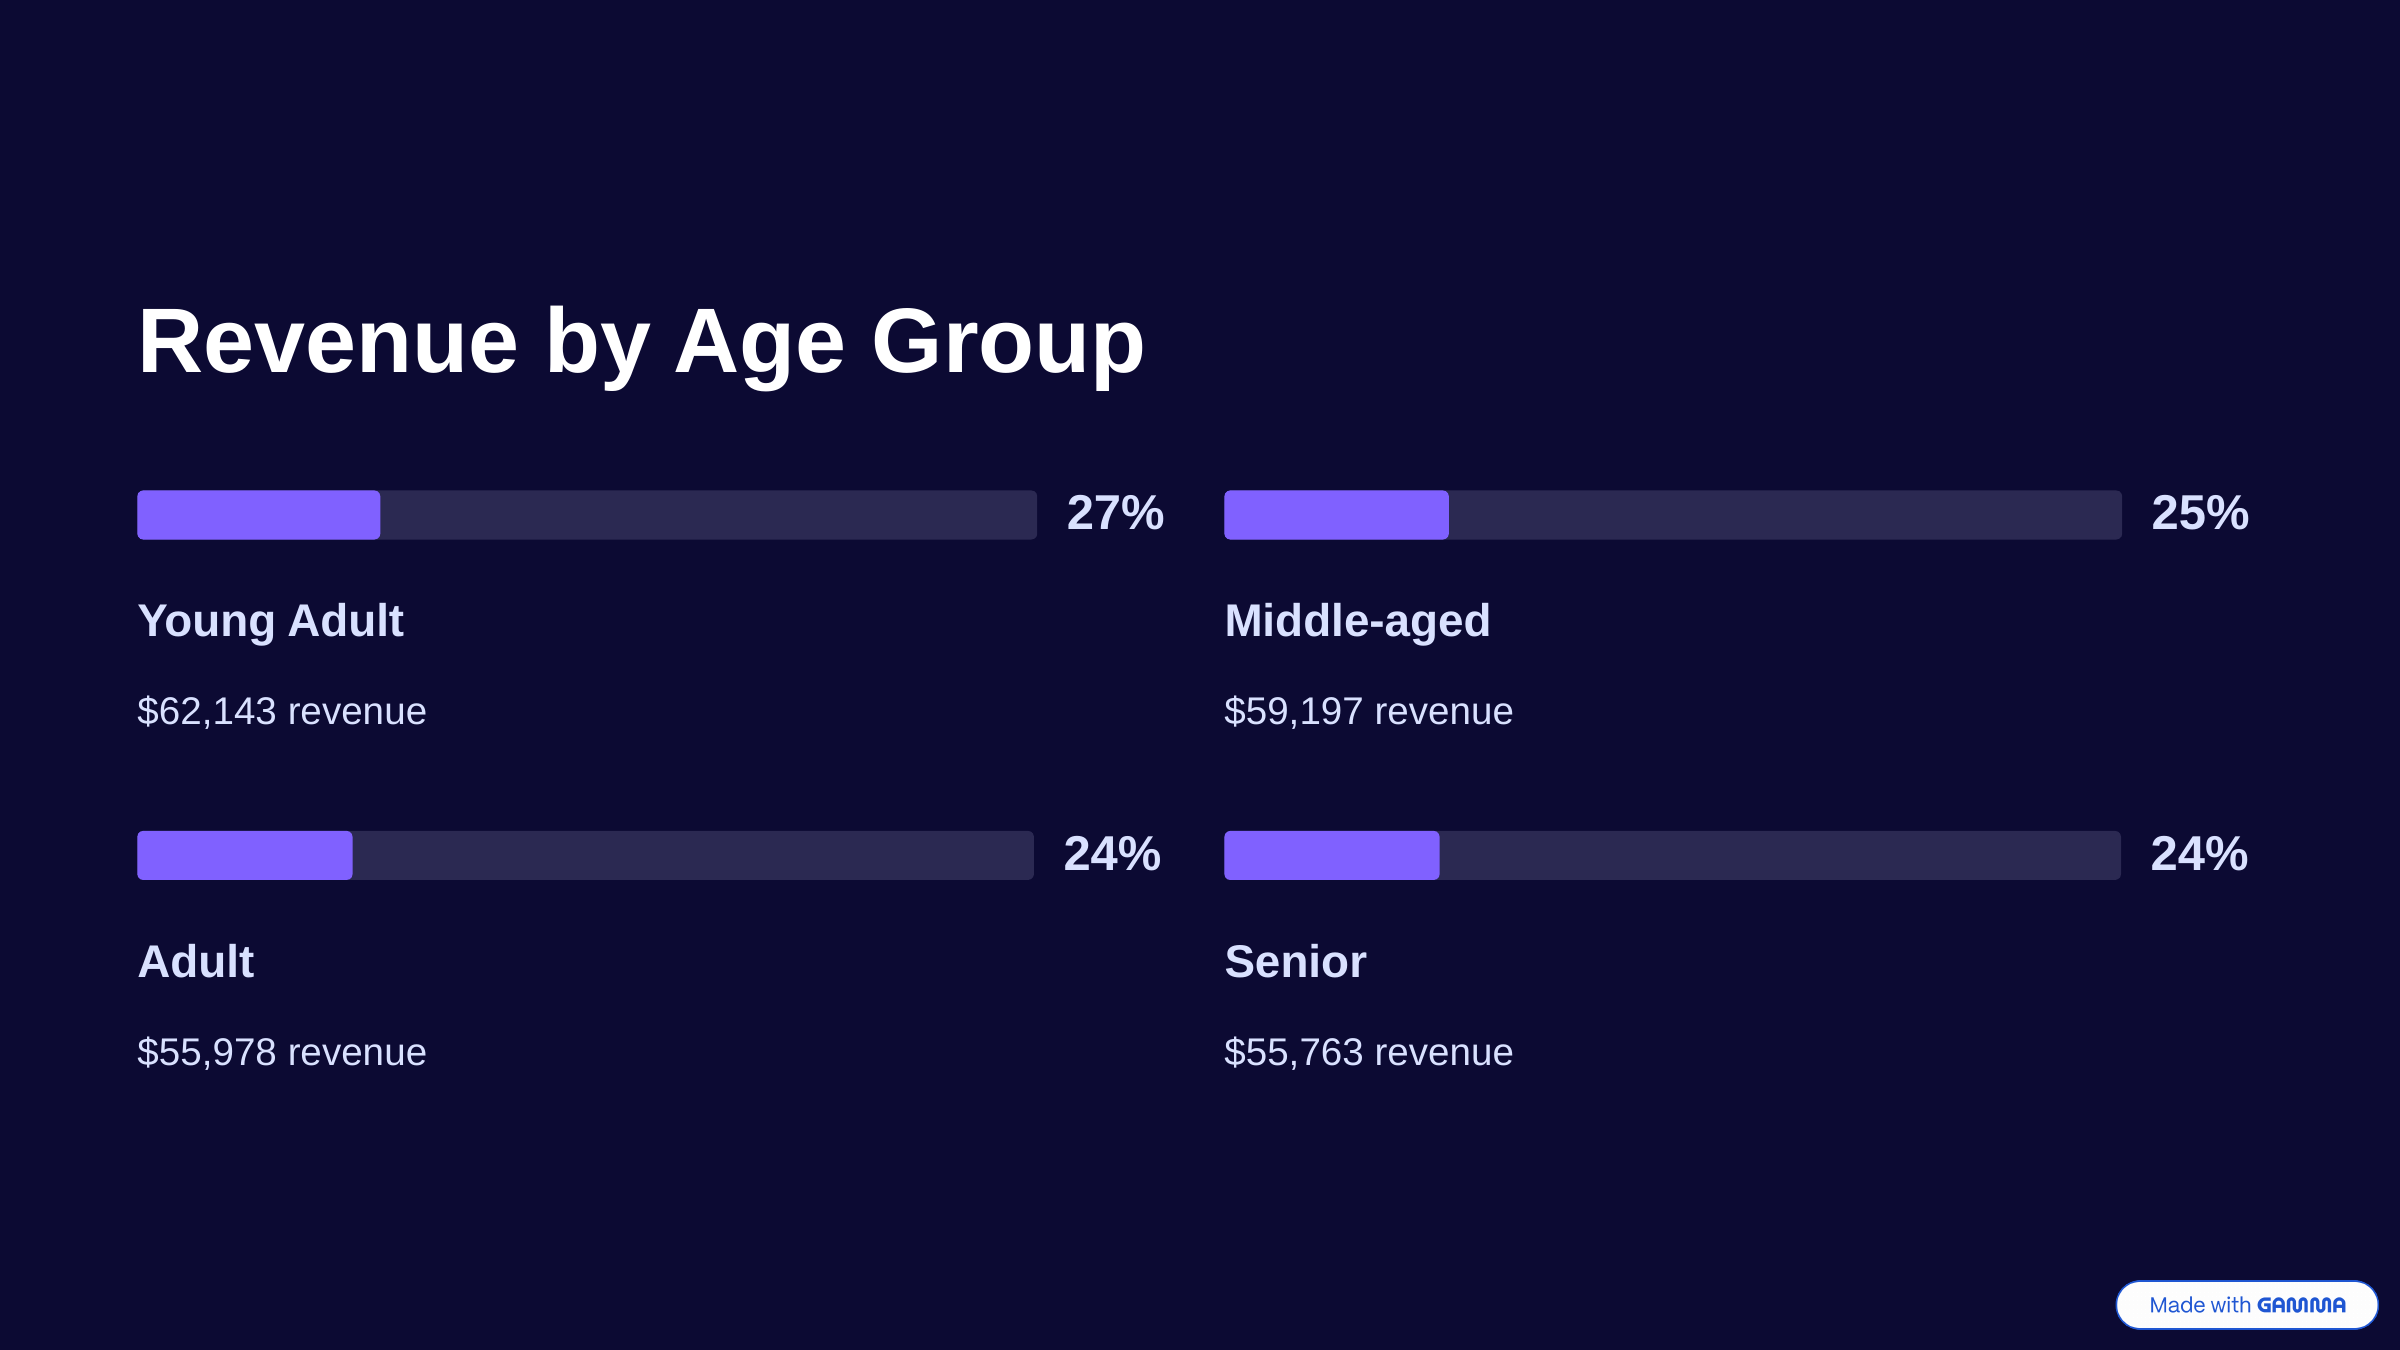

Revenue by Age Group

27%

25%
Young Adult
Middle-aged
$62,143 revenue
$59,197 revenue

24%

24%
Adult
Senior
$55,978 revenue
$55,763 revenue